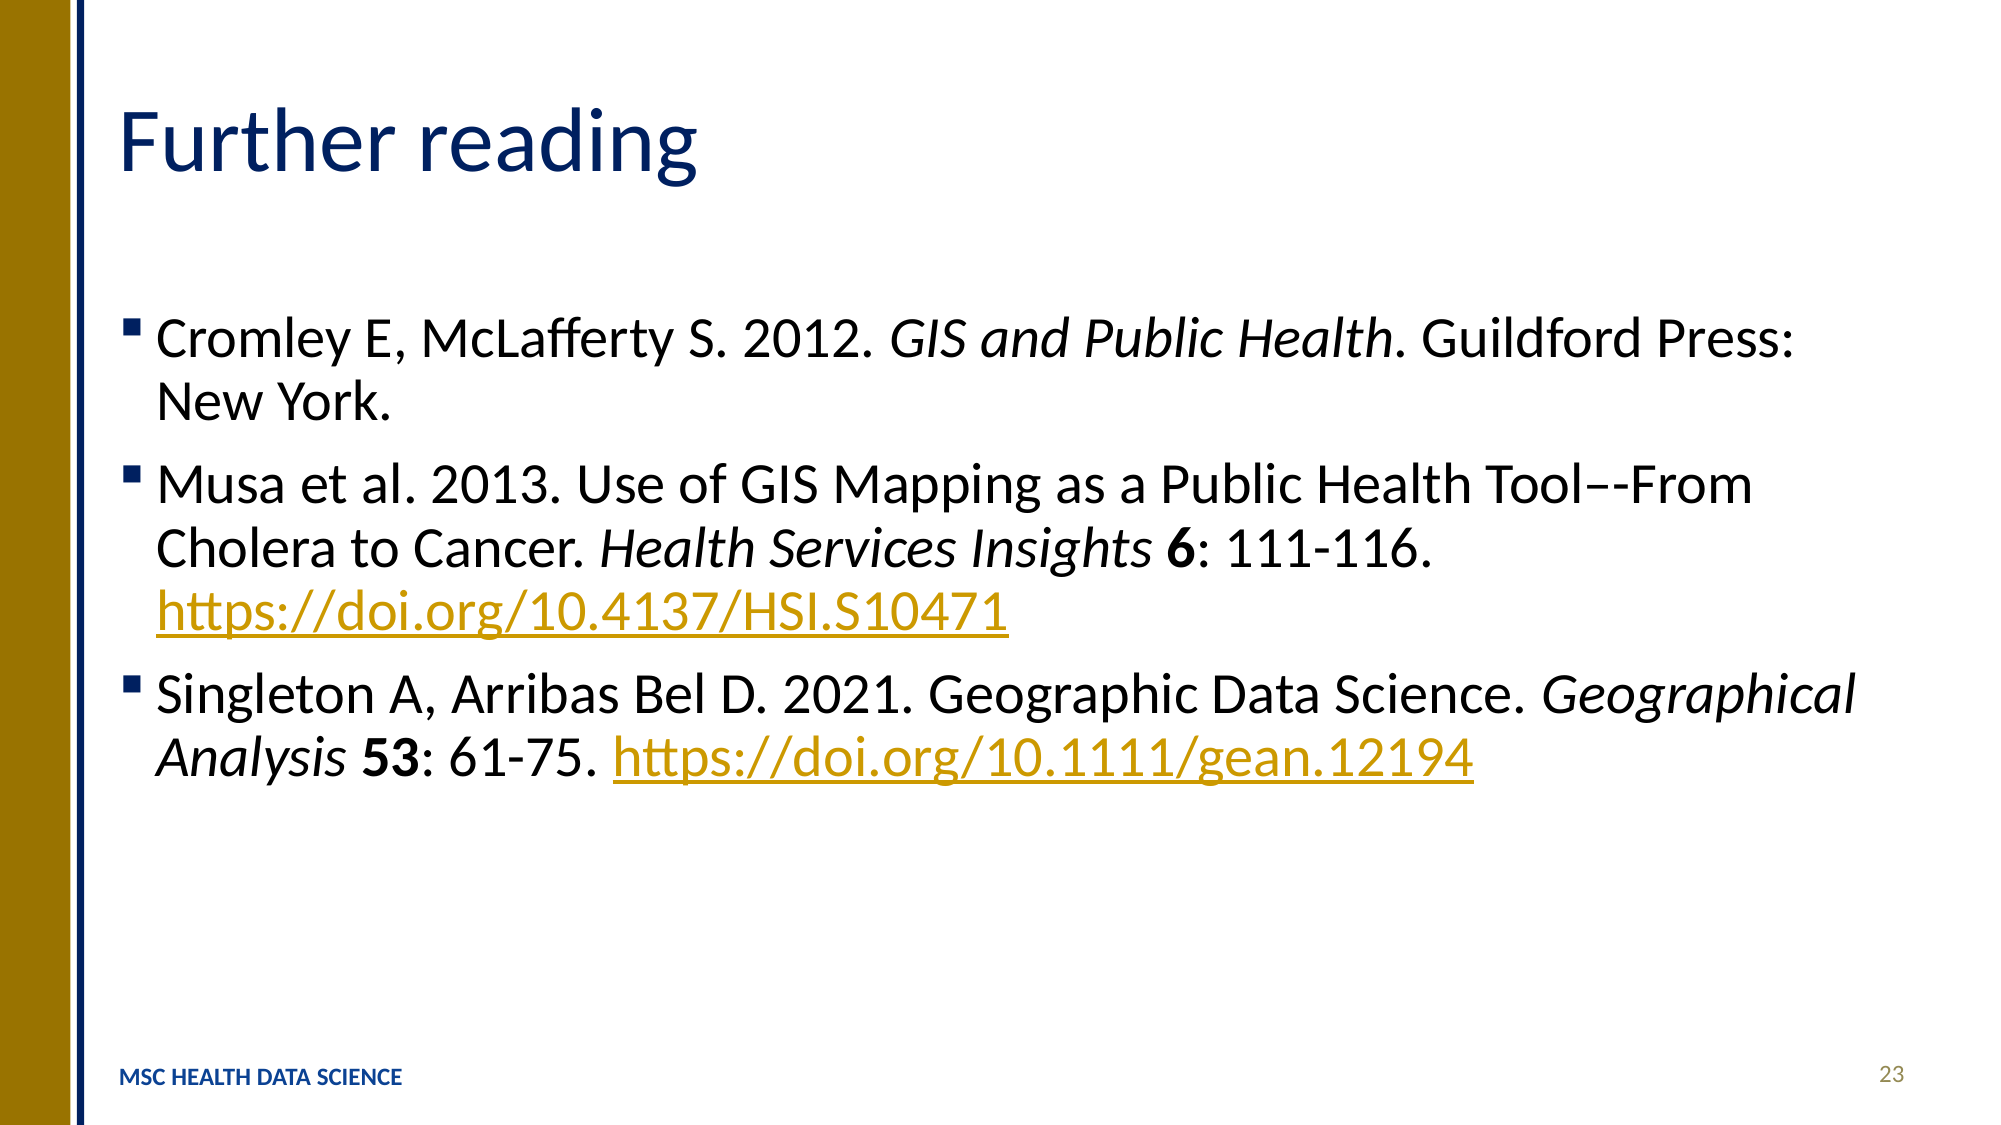

# Further reading
Cromley E, McLafferty S. 2012. GIS and Public Health. Guildford Press: New York.
Musa et al. 2013. Use of GIS Mapping as a Public Health Tool–-From Cholera to Cancer. Health Services Insights 6: 111-116. https://doi.org/10.4137/HSI.S10471
Singleton A, Arribas Bel D. 2021. Geographic Data Science. Geographical Analysis 53: 61-75. https://doi.org/10.1111/gean.12194
23
MSC HEALTH DATA SCIENCE